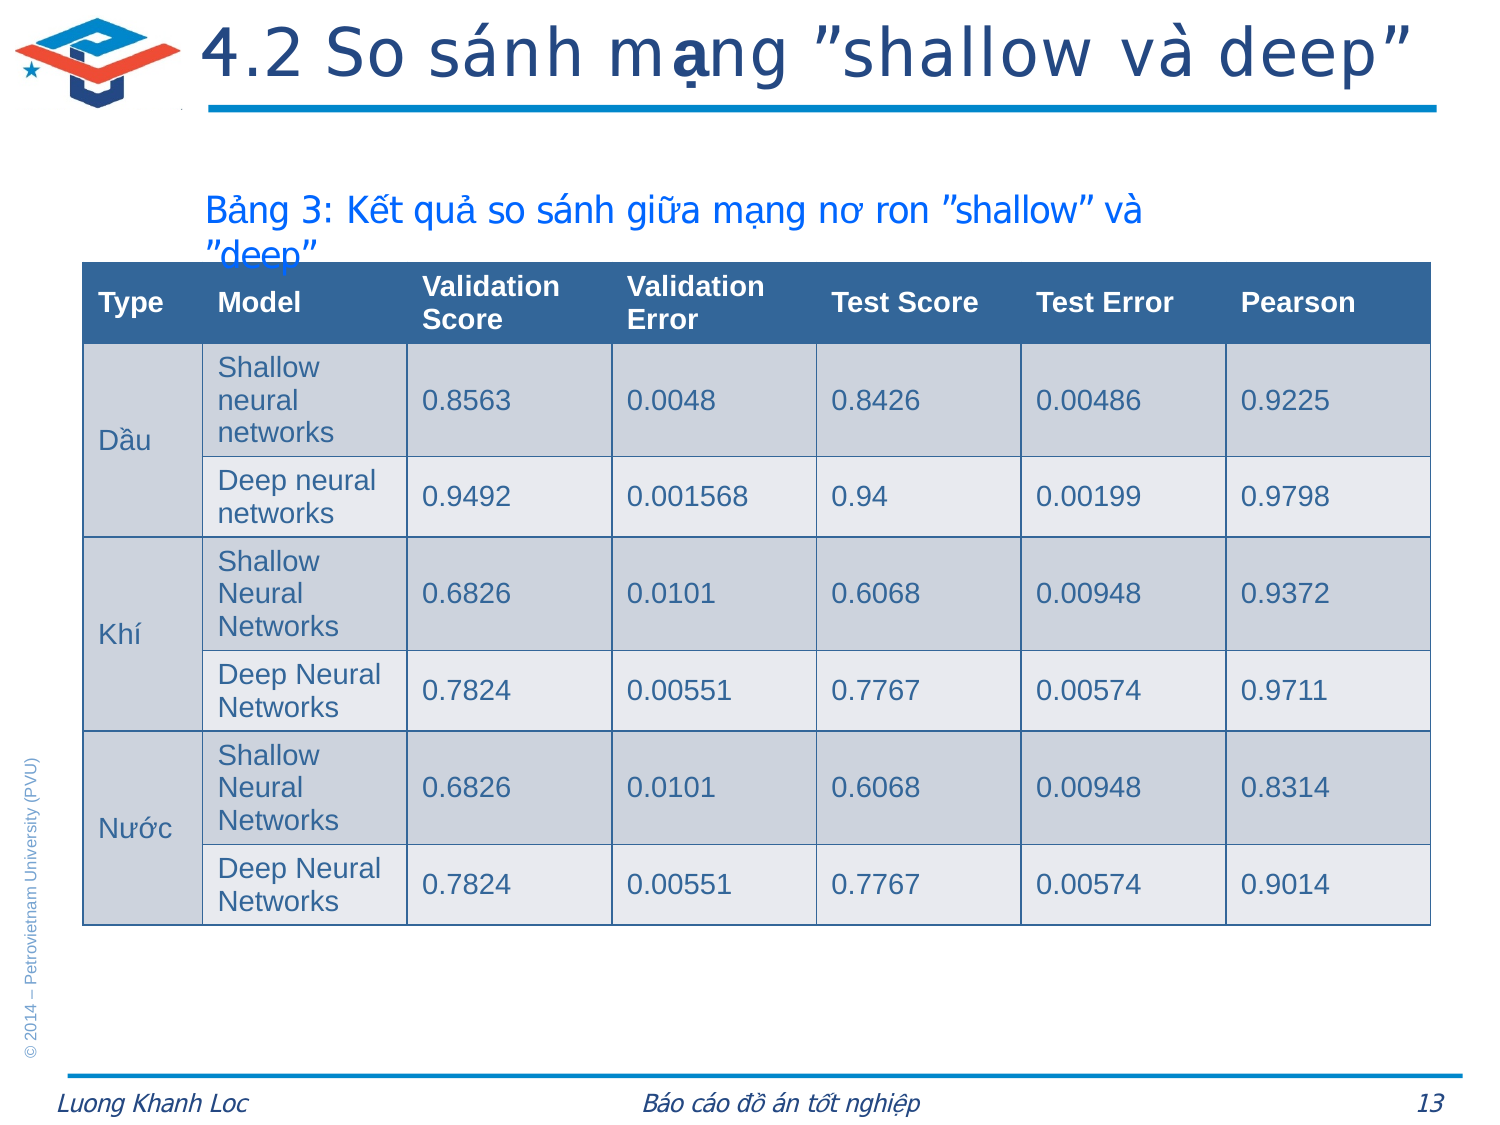

# 4.2 So sánh mạng ”shallow và deep”
Bảng 3: Kết quả so sánh giữa mạng nơ ron ”shallow” và ”deep”
| Type | Model | Validation Score | Validation Error | Test Score | Test Error | Pearson |
| --- | --- | --- | --- | --- | --- | --- |
| Dầu | Shallow neural networks | 0.8563 | 0.0048 | 0.8426 | 0.00486 | 0.9225 |
|  | Deep neural networks | 0.9492 | 0.001568 | 0.94 | 0.00199 | 0.9798 |
| Khí | Shallow Neural Networks | 0.6826 | 0.0101 | 0.6068 | 0.00948 | 0.9372 |
|  | Deep Neural Networks | 0.7824 | 0.00551 | 0.7767 | 0.00574 | 0.9711 |
| Nước | Shallow Neural Networks | 0.6826 | 0.0101 | 0.6068 | 0.00948 | 0.8314 |
|  | Deep Neural Networks | 0.7824 | 0.00551 | 0.7767 | 0.00574 | 0.9014 |
13